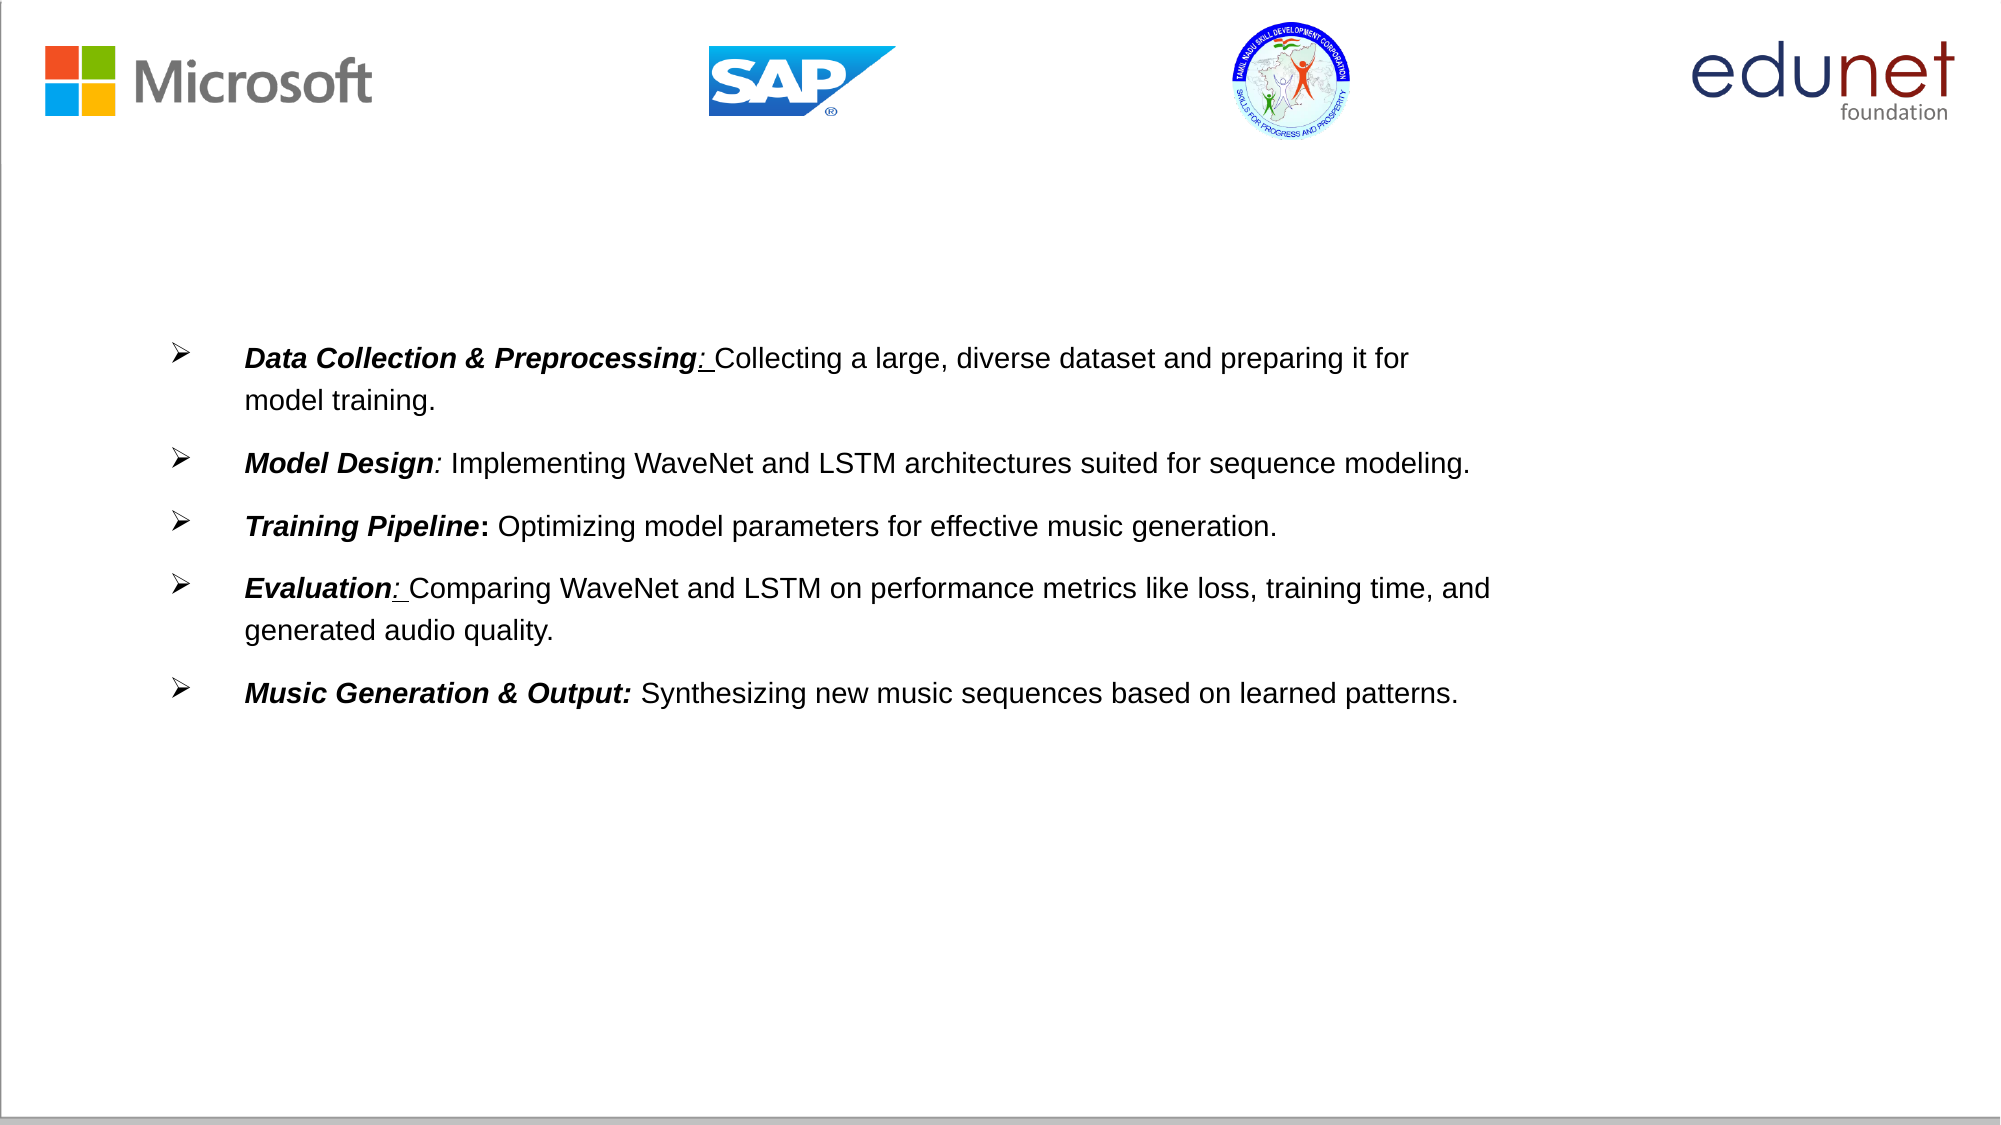

Data Collection & Preprocessing: Collecting a large, diverse dataset and preparing it for model training.
Model Design: Implementing WaveNet and LSTM architectures suited for sequence modeling.
Training Pipeline: Optimizing model parameters for effective music generation.
Evaluation: Comparing WaveNet and LSTM on performance metrics like loss, training time, and generated audio quality.
Music Generation & Output: Synthesizing new music sequences based on learned patterns.